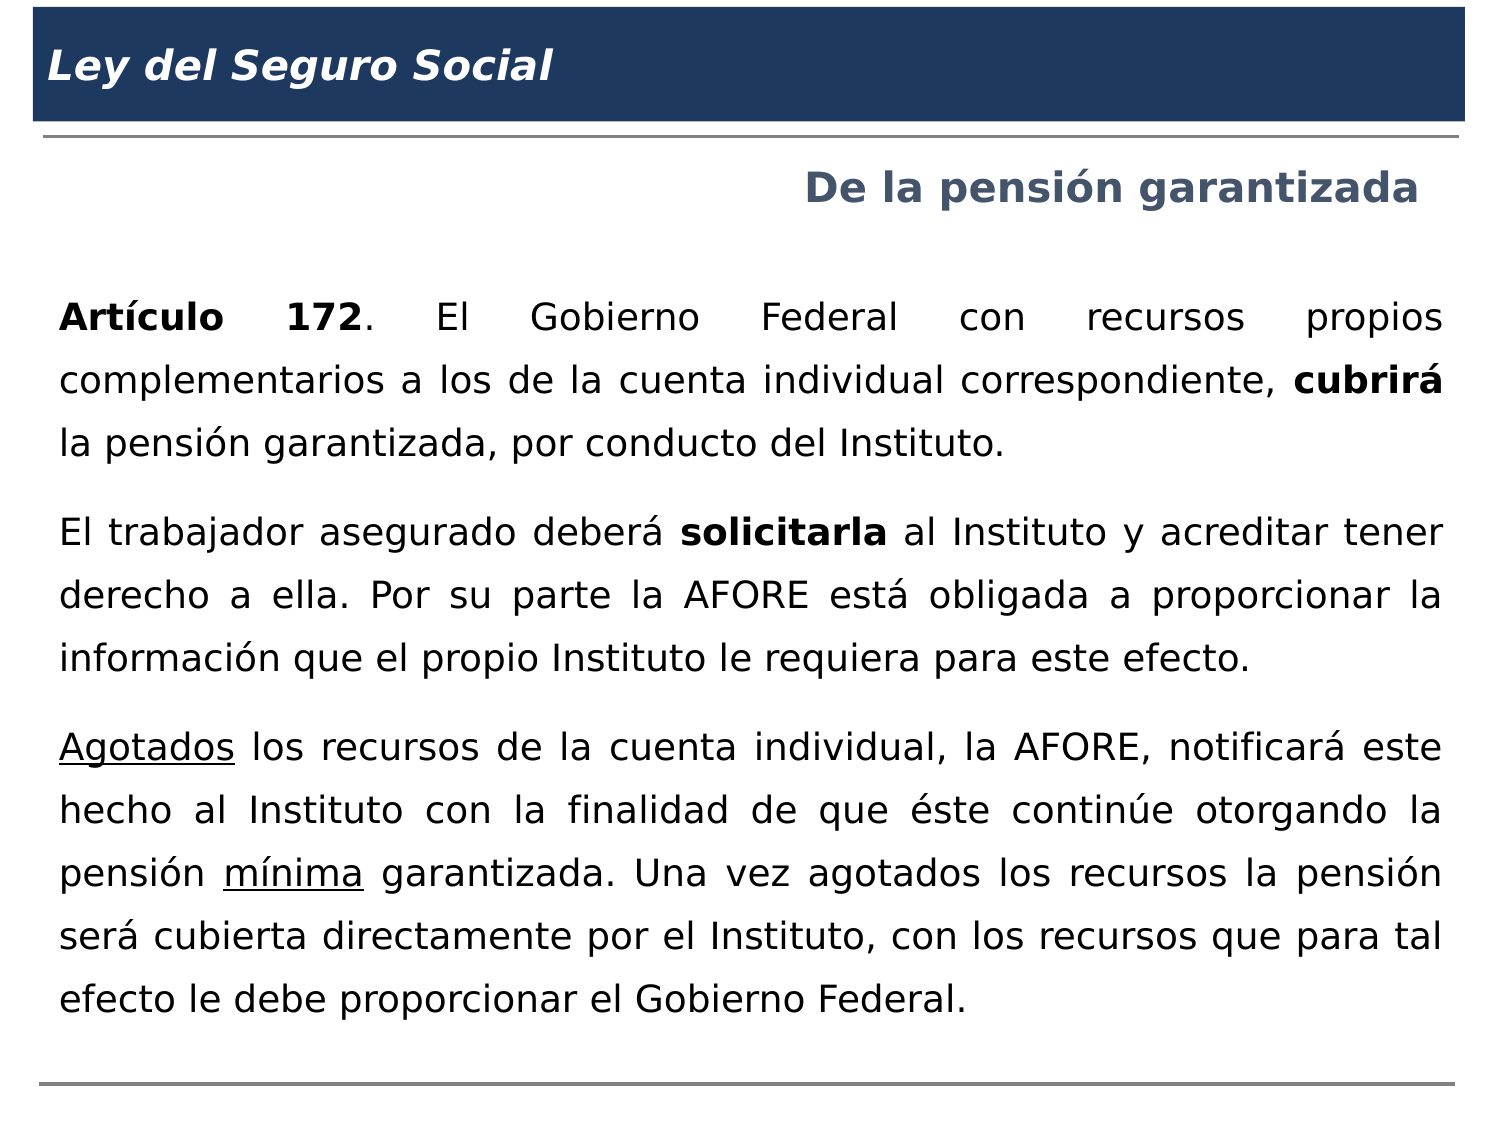

Ley del Seguro Social
De la pensión garantizada
Artículo 172. El Gobierno Federal con recursos propios complementarios a los de la cuenta individual correspondiente, cubrirá la pensión garantizada, por conducto del Instituto.
El trabajador asegurado deberá solicitarla al Instituto y acreditar tener derecho a ella. Por su parte la AFORE está obligada a proporcionar la información que el propio Instituto le requiera para este efecto.
Agotados los recursos de la cuenta individual, la AFORE, notificará este hecho al Instituto con la finalidad de que éste continúe otorgando la pensión mínima garantizada. Una vez agotados los recursos la pensión será cubierta directamente por el Instituto, con los recursos que para tal efecto le debe proporcionar el Gobierno Federal.